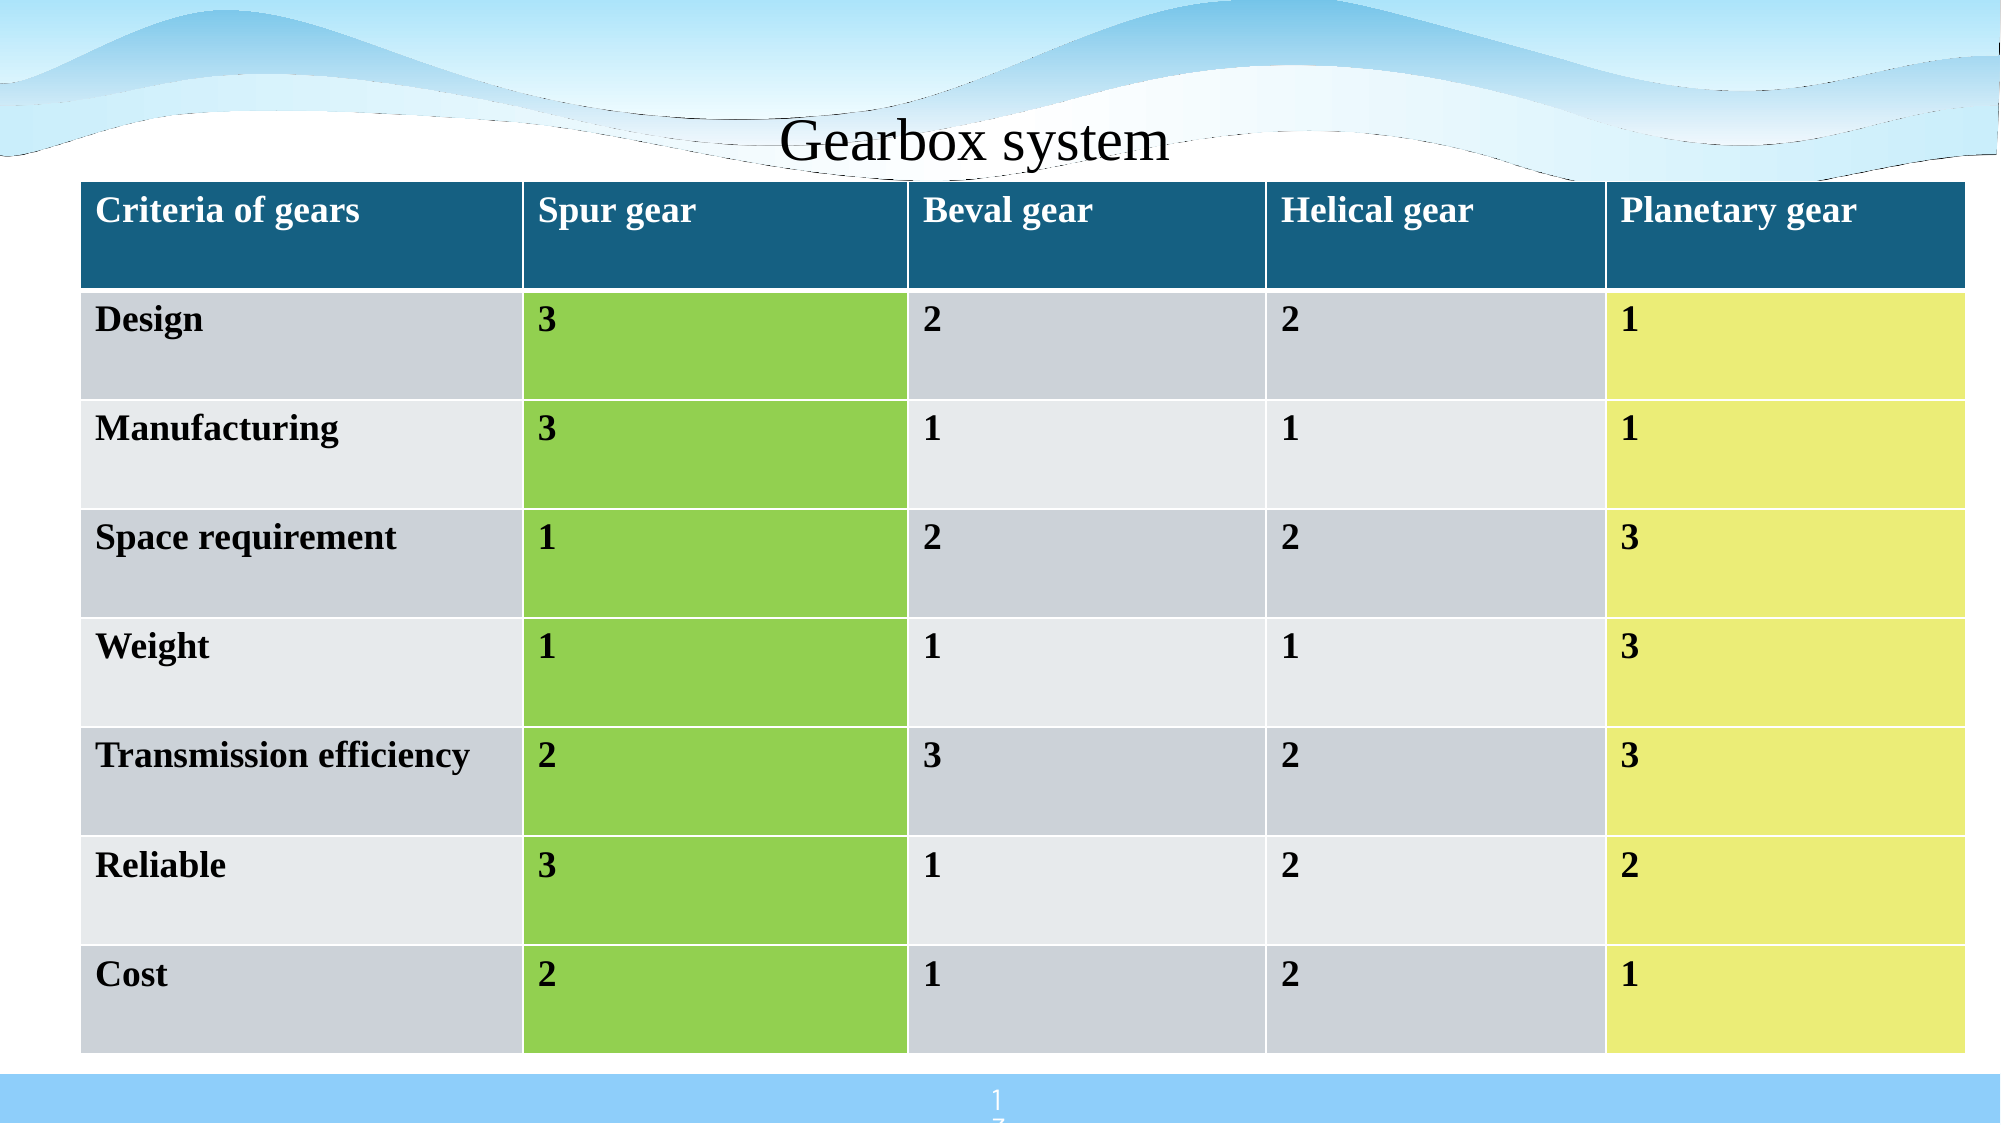

# Gearbox system

| Criteria of gears | Spur gear | Beval gear | Helical gear | Planetary gear |
| --- | --- | --- | --- | --- |
| Design | 3 | 2 | 2 | 1 |
| Manufacturing | 3 | 1 | 1 | 1 |
| Space requirement | 1 | 2 | 2 | 3 |
| Weight | 1 | 1 | 1 | 3 |
| Transmission efficiency | 2 | 3 | 2 | 3 |
| Reliable | 3 | 1 | 2 | 2 |
| Cost | 2 | 1 | 2 | 1 |
131